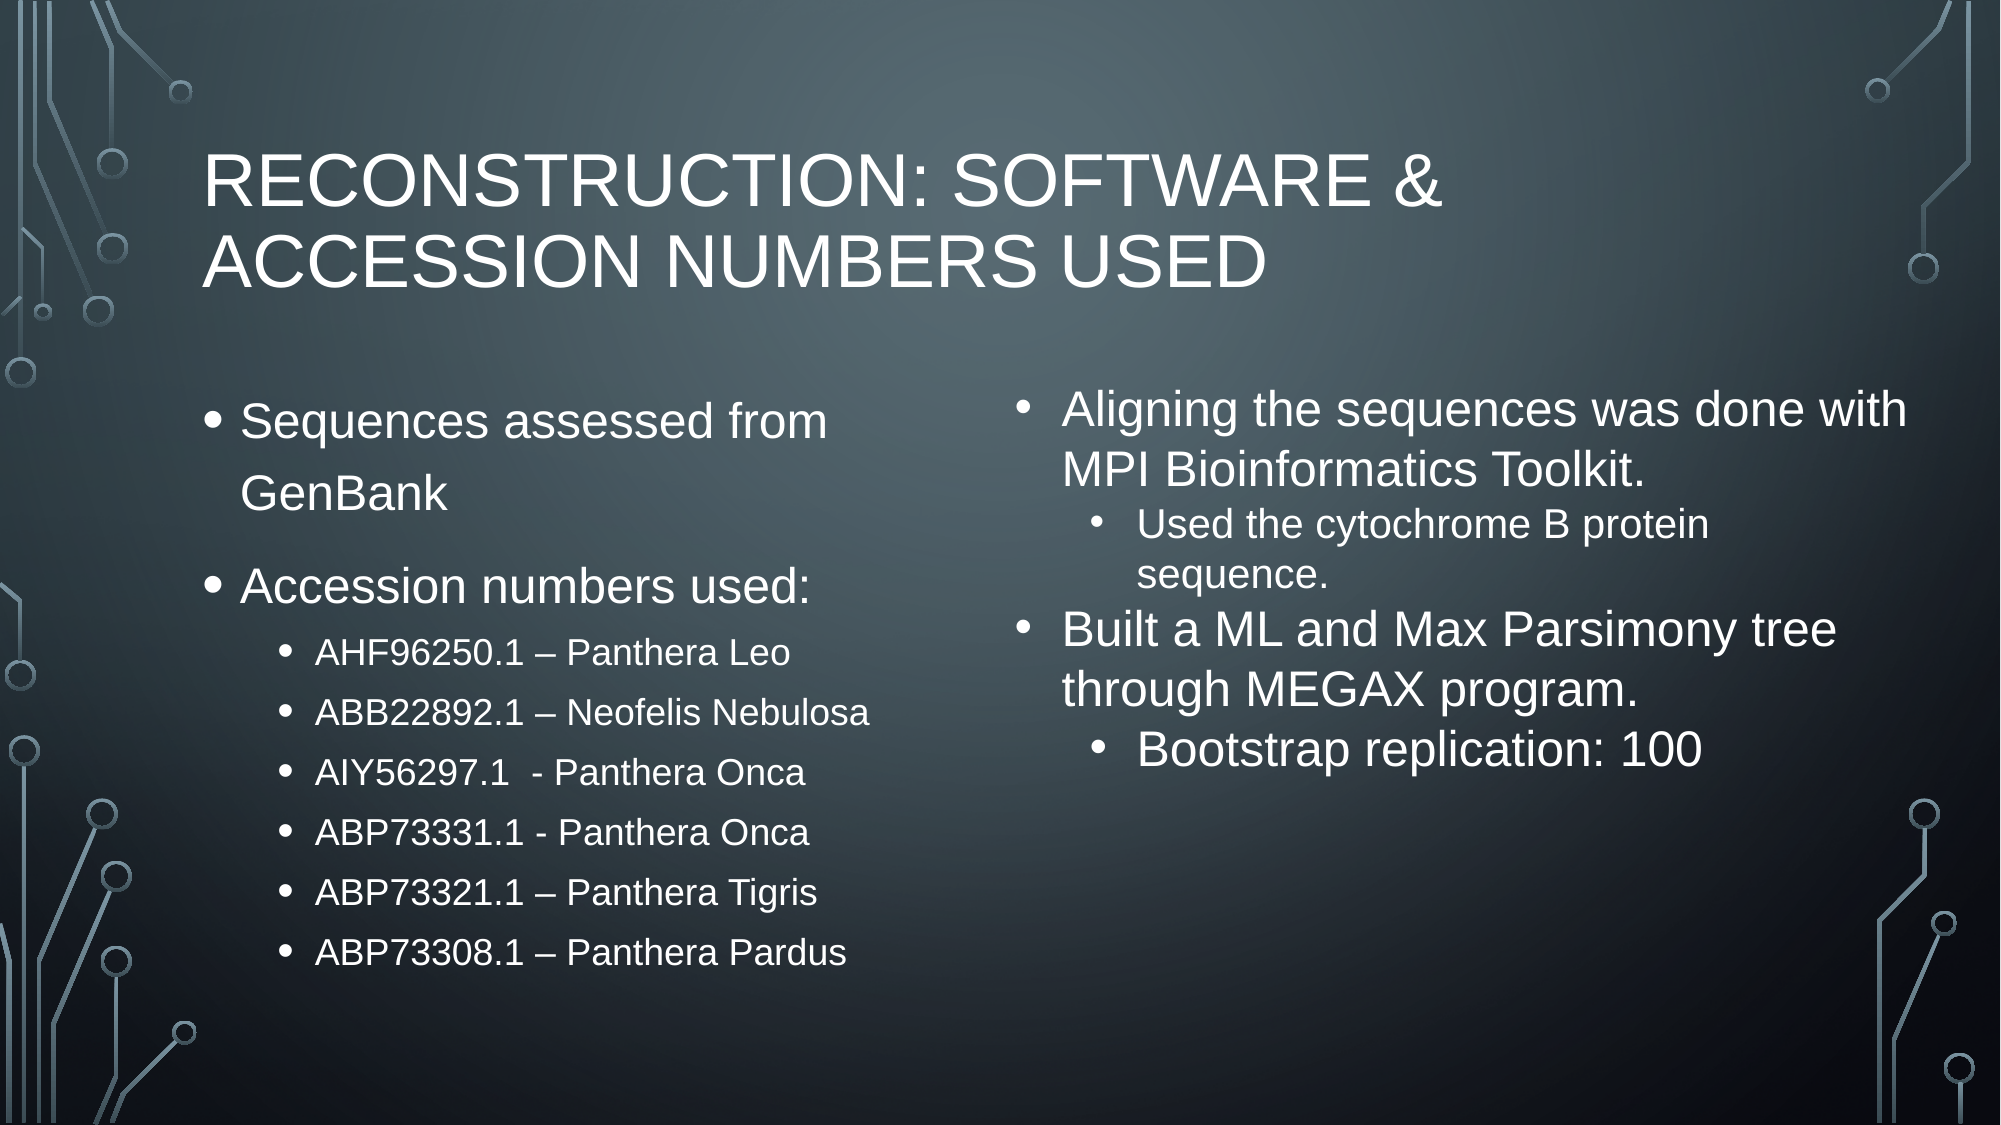

# Reconstruction: Software & Accession numbers used
Sequences assessed from GenBank
Accession numbers used:
AHF96250.1 – Panthera Leo
ABB22892.1 – Neofelis Nebulosa
AIY56297.1  - Panthera Onca
ABP73331.1 - Panthera Onca
ABP73321.1 – Panthera Tigris
ABP73308.1 – Panthera Pardus
Aligning the sequences was done with MPI Bioinformatics Toolkit.
Used the cytochrome B protein sequence.
Built a ML and Max Parsimony tree through MEGAX program.
Bootstrap replication: 100